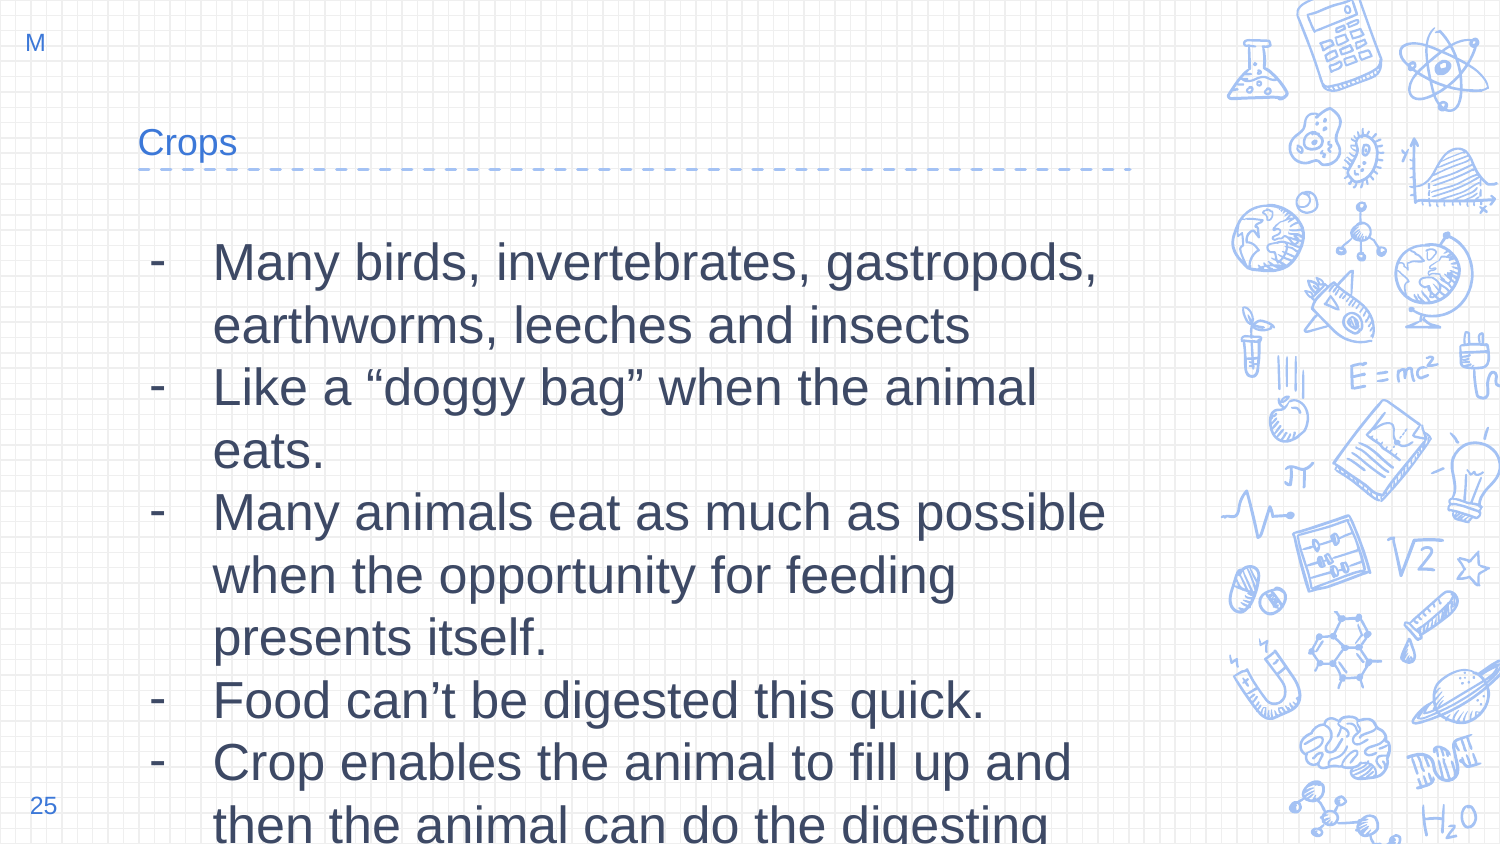

M
# Crops
Many birds, invertebrates, gastropods, earthworms, leeches and insects
Like a “doggy bag” when the animal eats.
Many animals eat as much as possible when the opportunity for feeding presents itself.
Food can’t be digested this quick.
Crop enables the animal to fill up and then the animal can do the digesting later
25